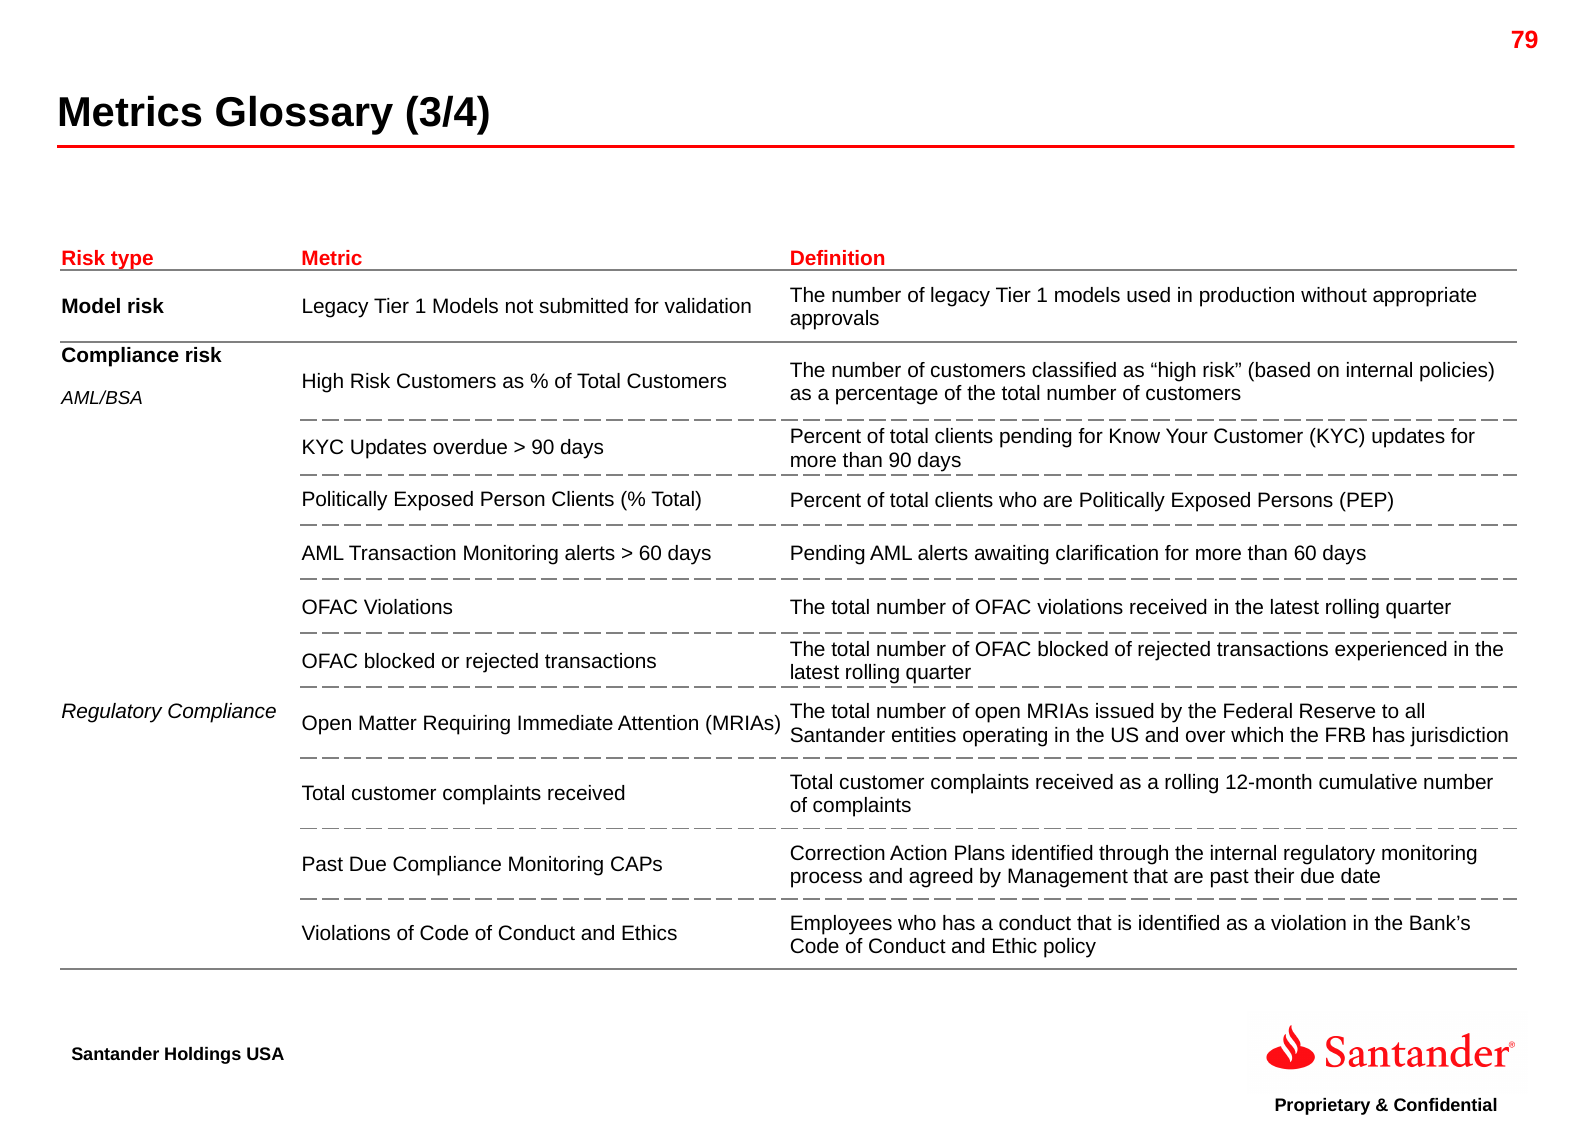

Metrics Glossary (3/4)
| Risk type | Metric | Definition |
| --- | --- | --- |
| Model risk | Legacy Tier 1 Models not submitted for validation | The number of legacy Tier 1 models used in production without appropriate approvals |
| Compliance risk AML/BSA | High Risk Customers as % of Total Customers | The number of customers classified as “high risk” (based on internal policies) as a percentage of the total number of customers |
|  | KYC Updates overdue > 90 days | Percent of total clients pending for Know Your Customer (KYC) updates for more than 90 days |
|  | Politically Exposed Person Clients (% Total) | Percent of total clients who are Politically Exposed Persons (PEP) |
|  | AML Transaction Monitoring alerts > 60 days | Pending AML alerts awaiting clarification for more than 60 days |
|  | OFAC Violations | The total number of OFAC violations received in the latest rolling quarter |
|  | OFAC blocked or rejected transactions | The total number of OFAC blocked of rejected transactions experienced in the latest rolling quarter |
| Regulatory Compliance | Open Matter Requiring Immediate Attention (MRIAs) | The total number of open MRIAs issued by the Federal Reserve to all Santander entities operating in the US and over which the FRB has jurisdiction |
|  | Total customer complaints received | Total customer complaints received as a rolling 12-month cumulative number of complaints |
|  | Past Due Compliance Monitoring CAPs | Correction Action Plans identified through the internal regulatory monitoring process and agreed by Management that are past their due date |
|  | Violations of Code of Conduct and Ethics | Employees who has a conduct that is identified as a violation in the Bank’s Code of Conduct and Ethic policy |